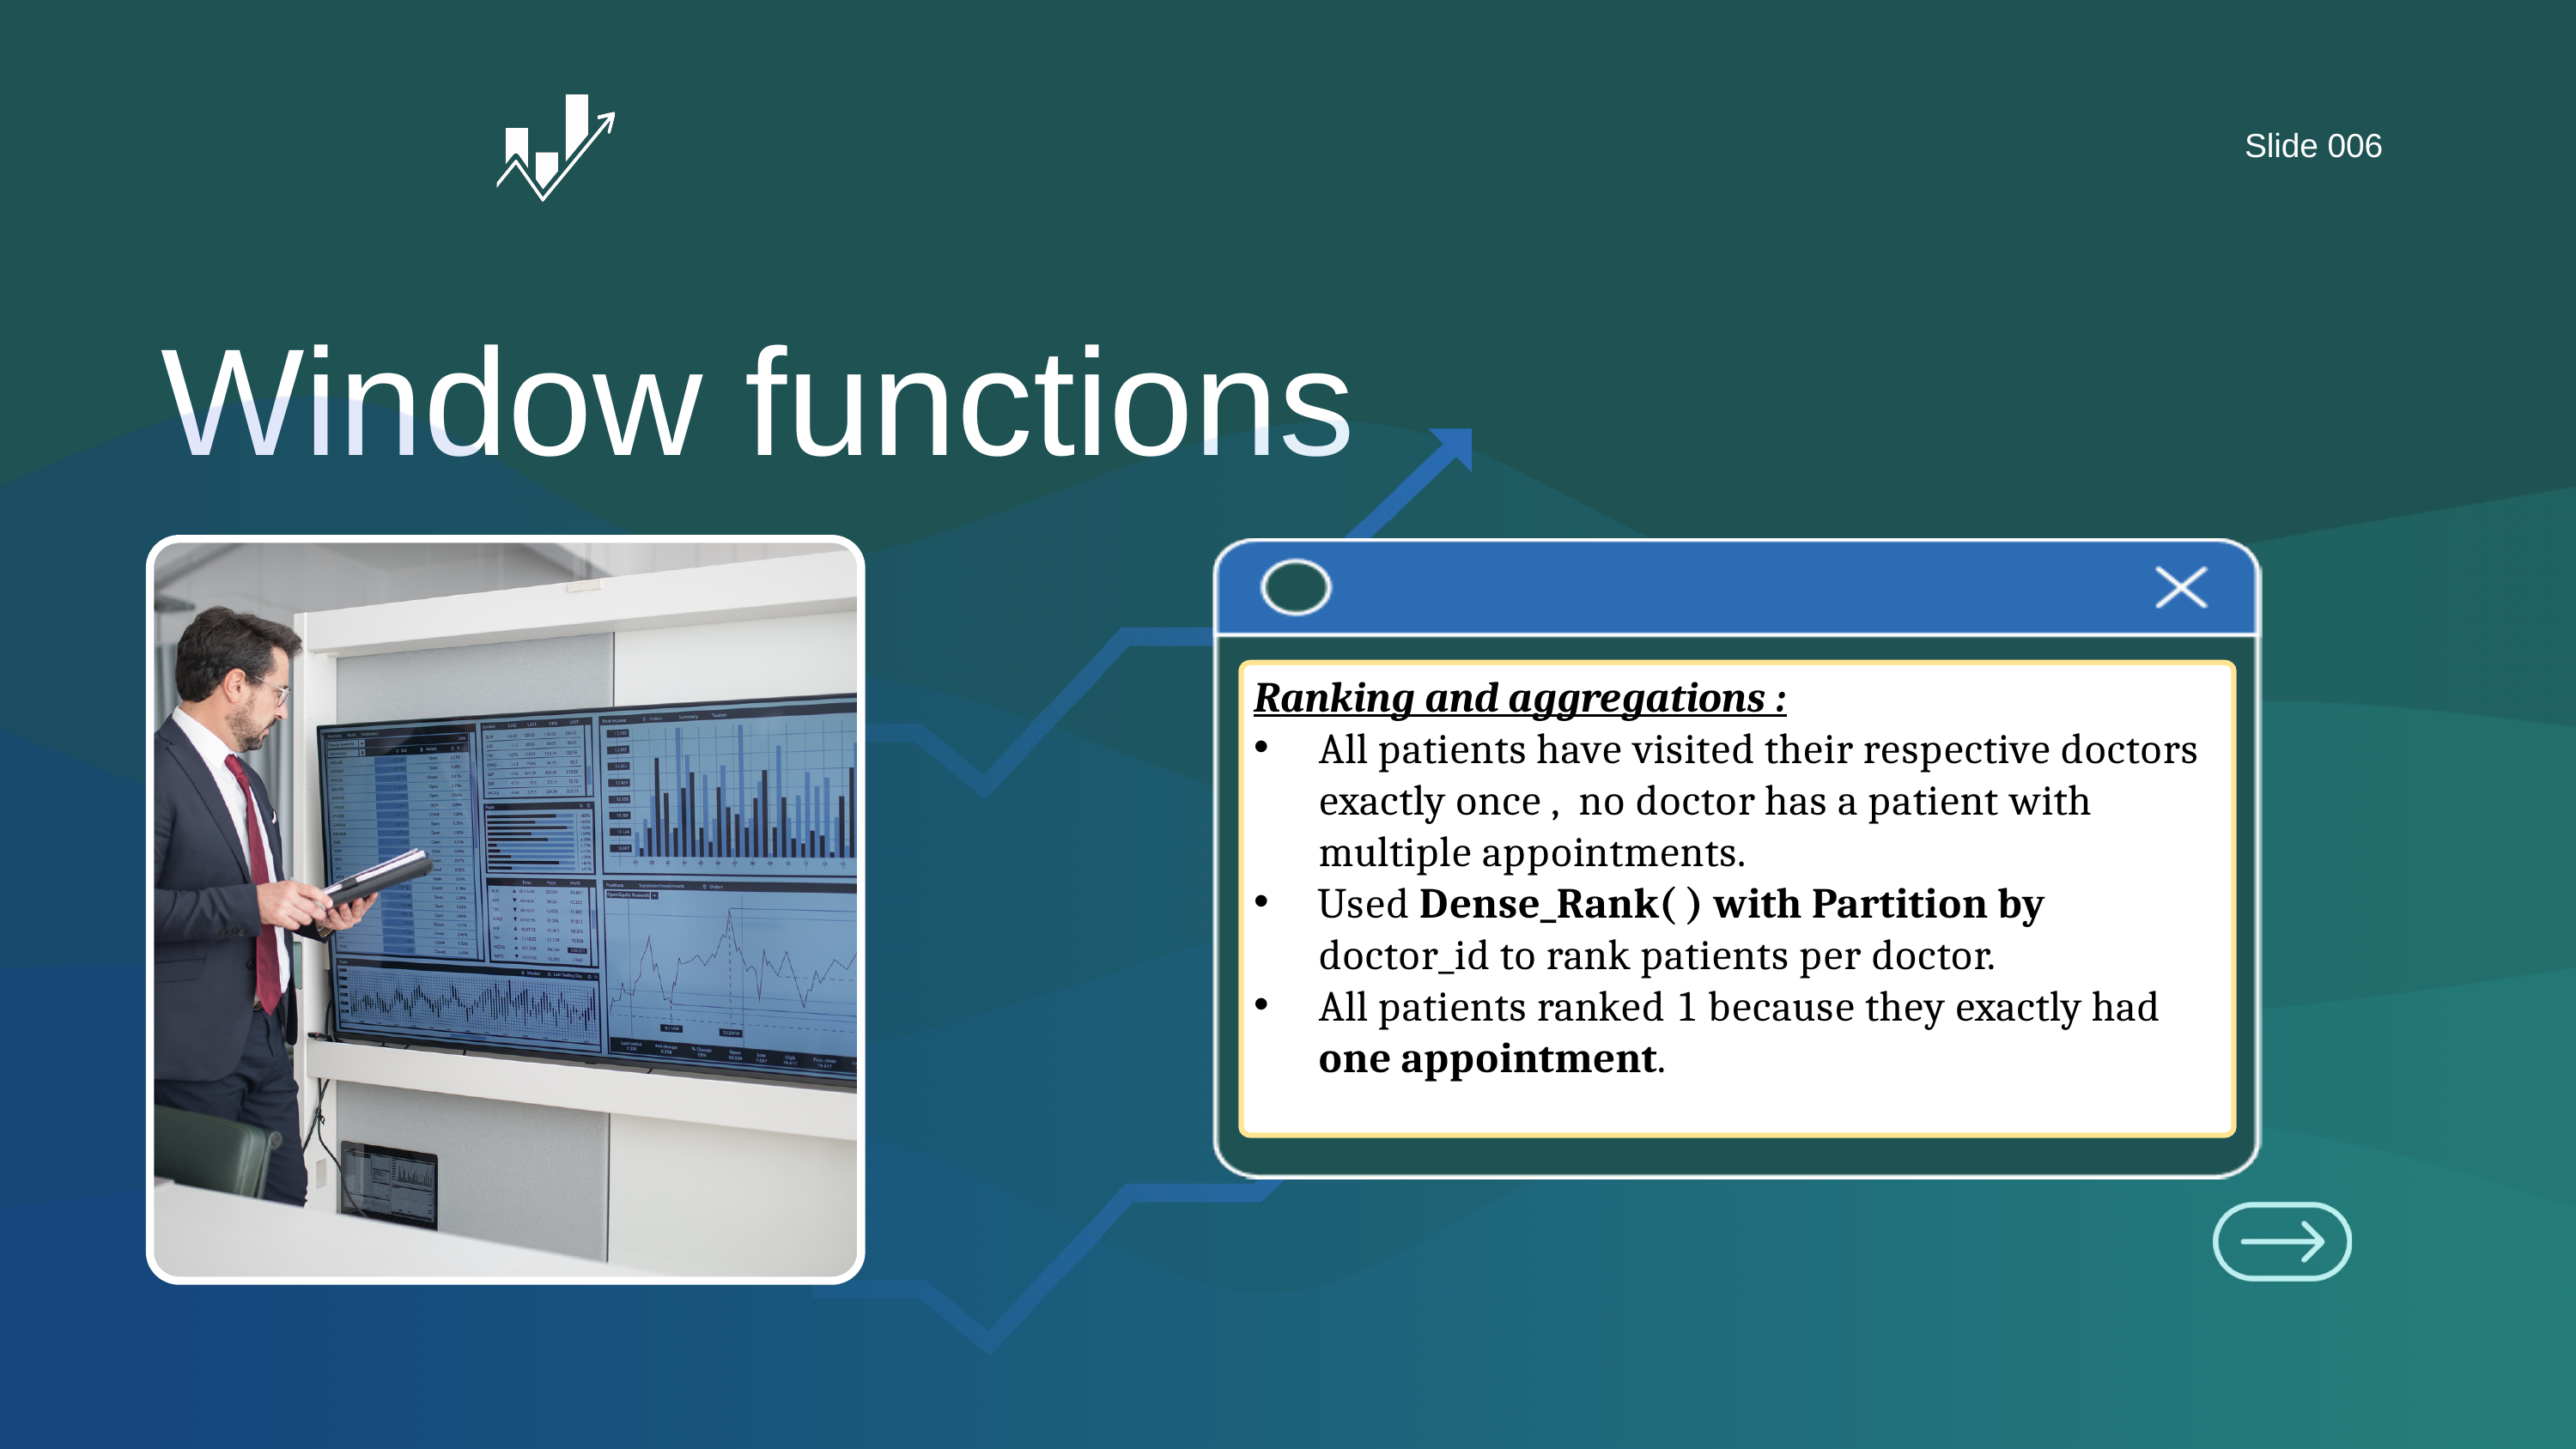

Slide 006
Window functions

Ranking and aggregations :
All patients have visited their respective doctors exactly once ,  no doctor has a patient with multiple appointments.
Used Dense_Rank( ) with Partition by doctor_id to rank patients per doctor.
All patients ranked 1 because they exactly had one appointment.